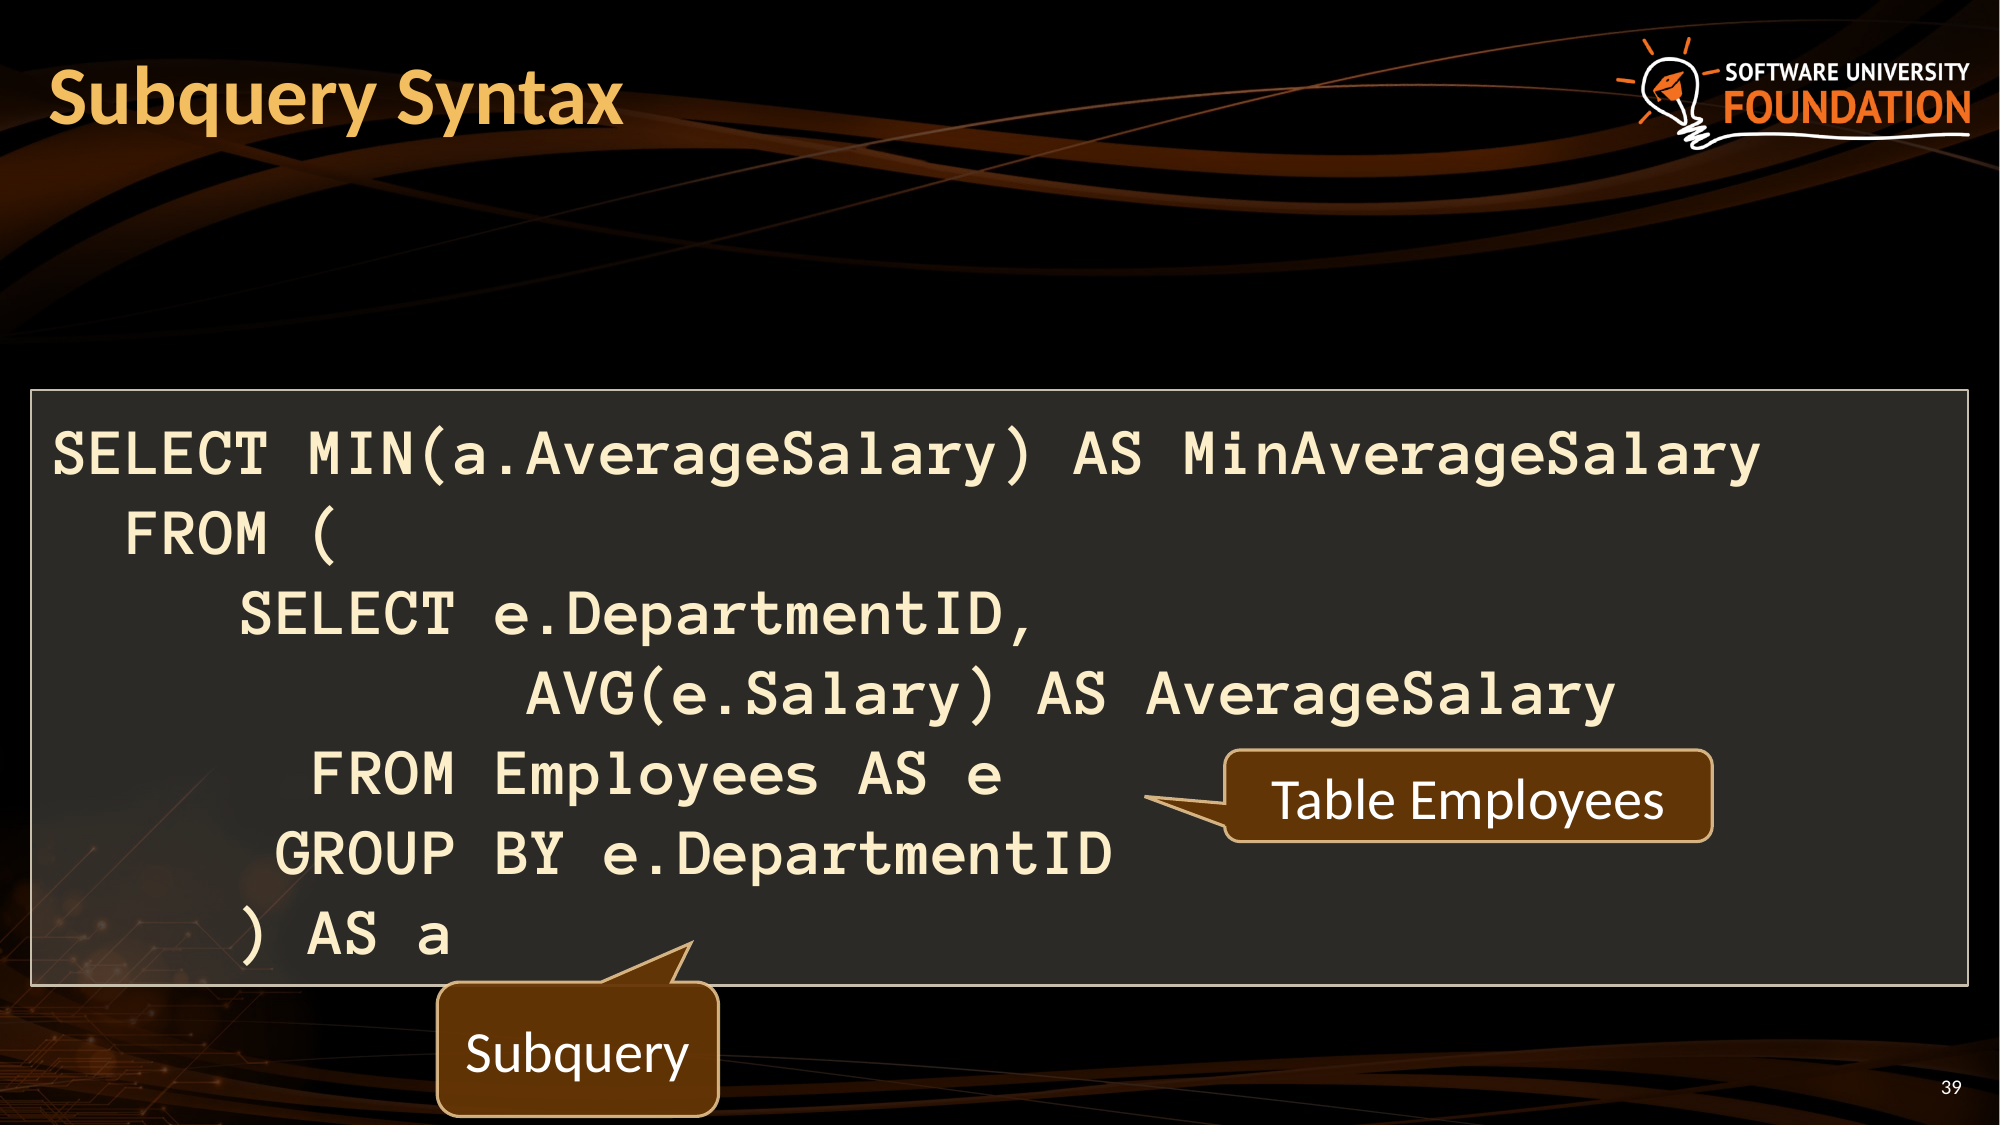

# Subquery Syntax
SELECT MIN(a.AverageSalary) AS MinAverageSalary
  FROM (
	 SELECT e.DepartmentID,
             AVG(e.Salary) AS AverageSalary
	   FROM Employees AS e
	  GROUP BY e.DepartmentID
     ) AS a
Table Employees
Subquery
39